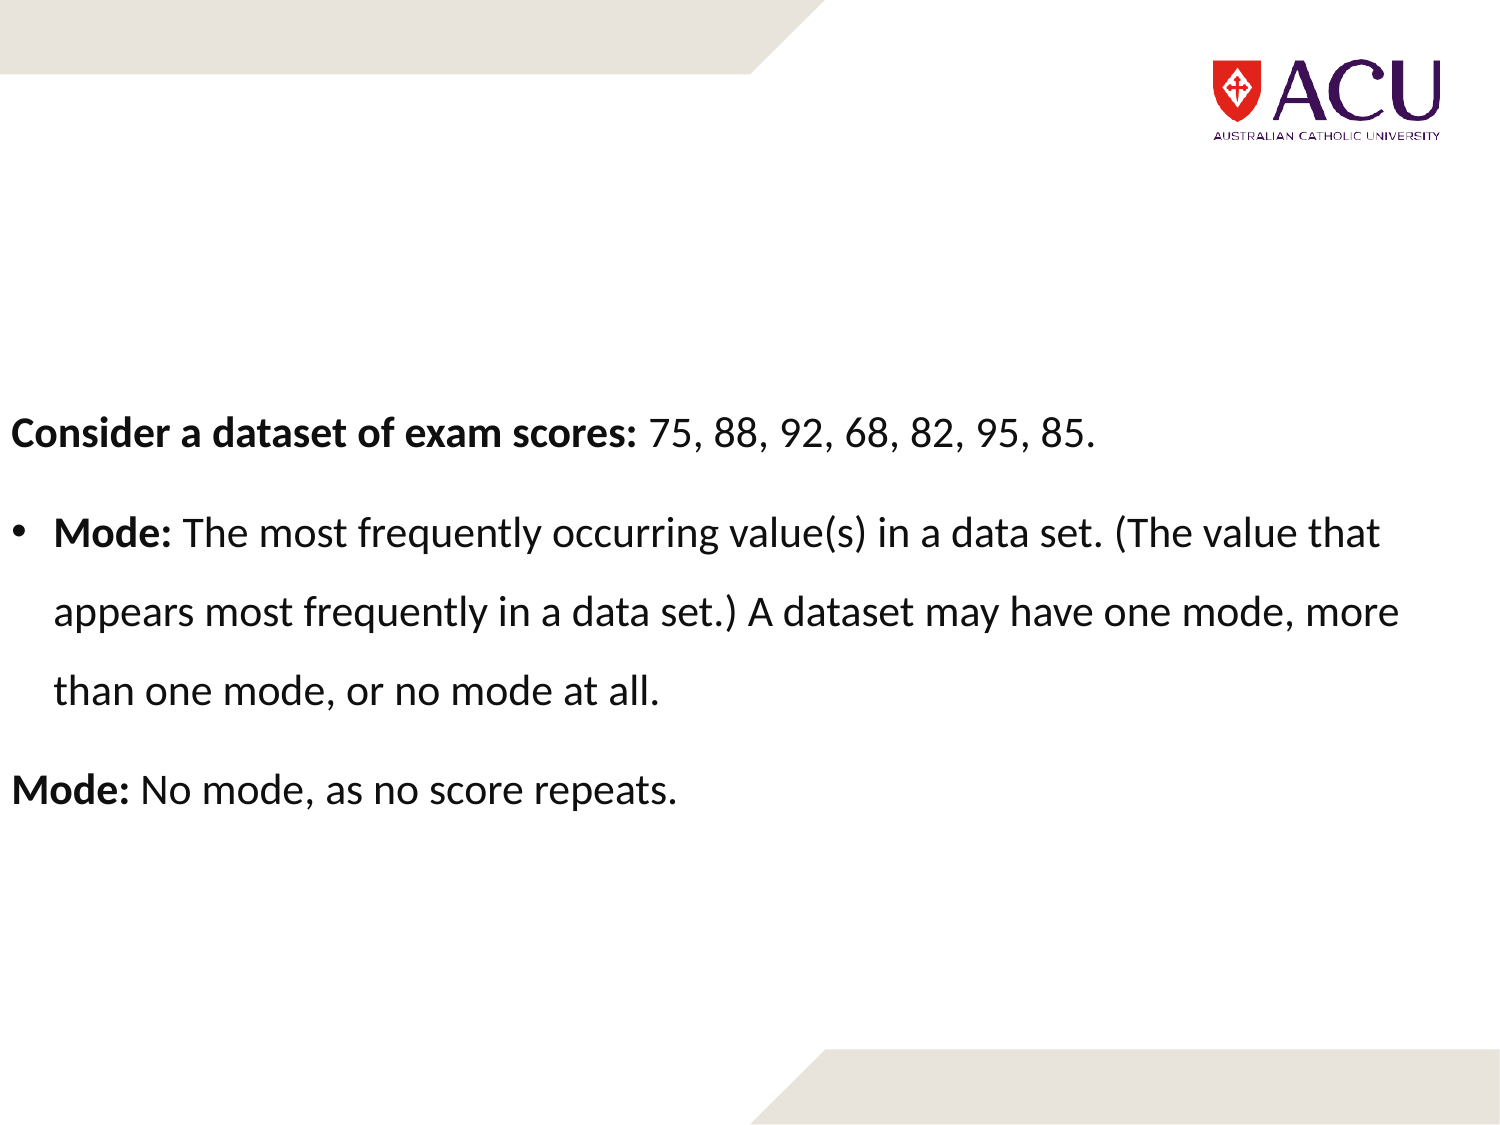

Consider a dataset of exam scores: 75, 88, 92, 68, 82, 95, 85.
Mode: The most frequently occurring value(s) in a data set. (The value that appears most frequently in a data set.) A dataset may have one mode, more than one mode, or no mode at all.
Mode: No mode, as no score repeats.